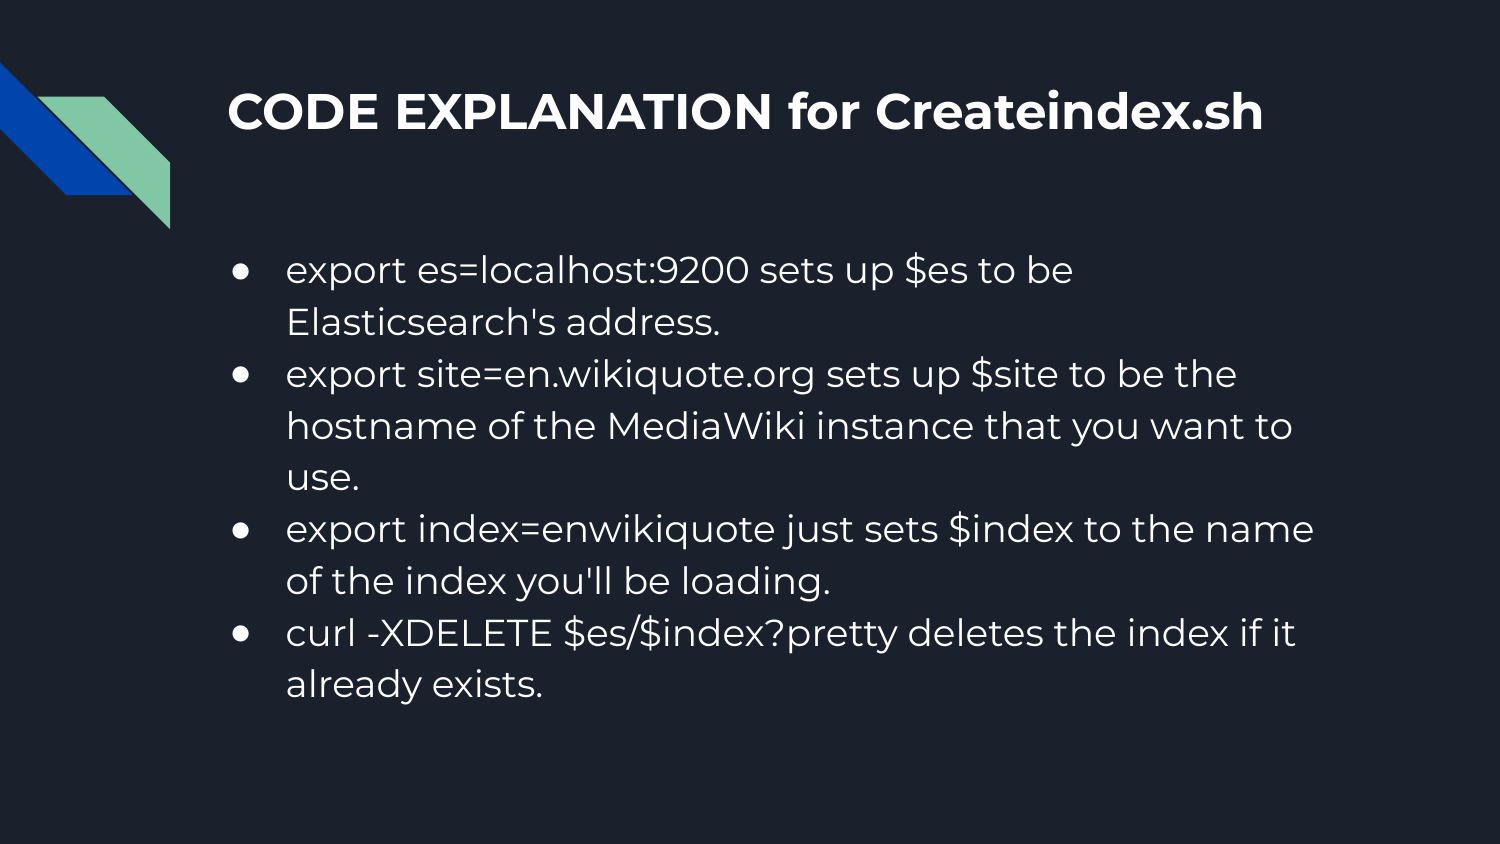

# CODE EXPLANATION for Createindex.sh
export es=localhost:9200 sets up $es to be Elasticsearch's address.
export site=en.wikiquote.org sets up $site to be the hostname of the MediaWiki instance that you want to use.
export index=enwikiquote just sets $index to the name of the index you'll be loading.
curl -XDELETE $es/$index?pretty deletes the index if it already exists.